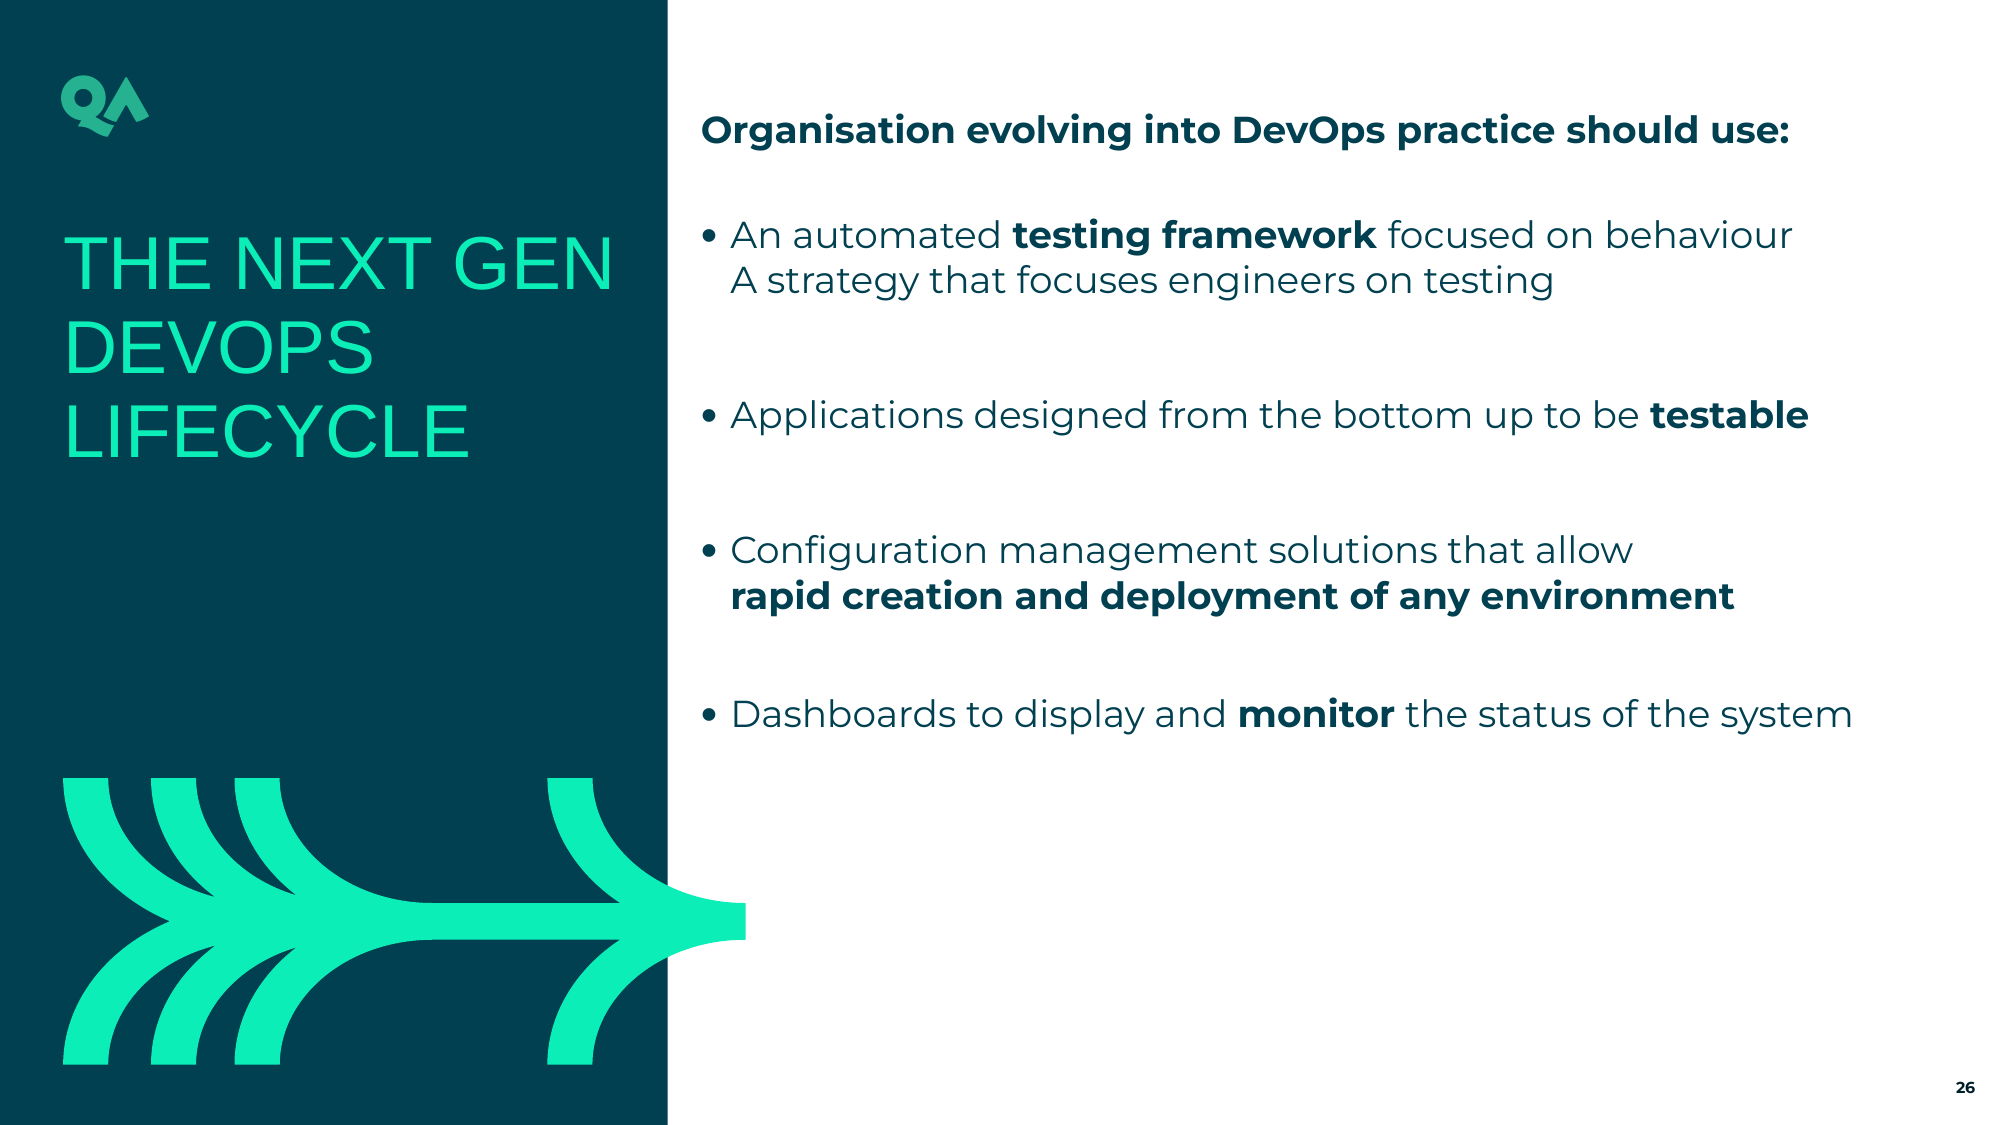

Organisation evolving into DevOps practice should use:
An automated testing framework focused on behaviour
A strategy that focuses engineers on testing

Applications designed from the bottom up to be testable

Configuration management solutions that allow
rapid creation and deployment of any environment

Dashboards to display and monitor the status of the system

The Next Gen DevOps Lifecycle
26